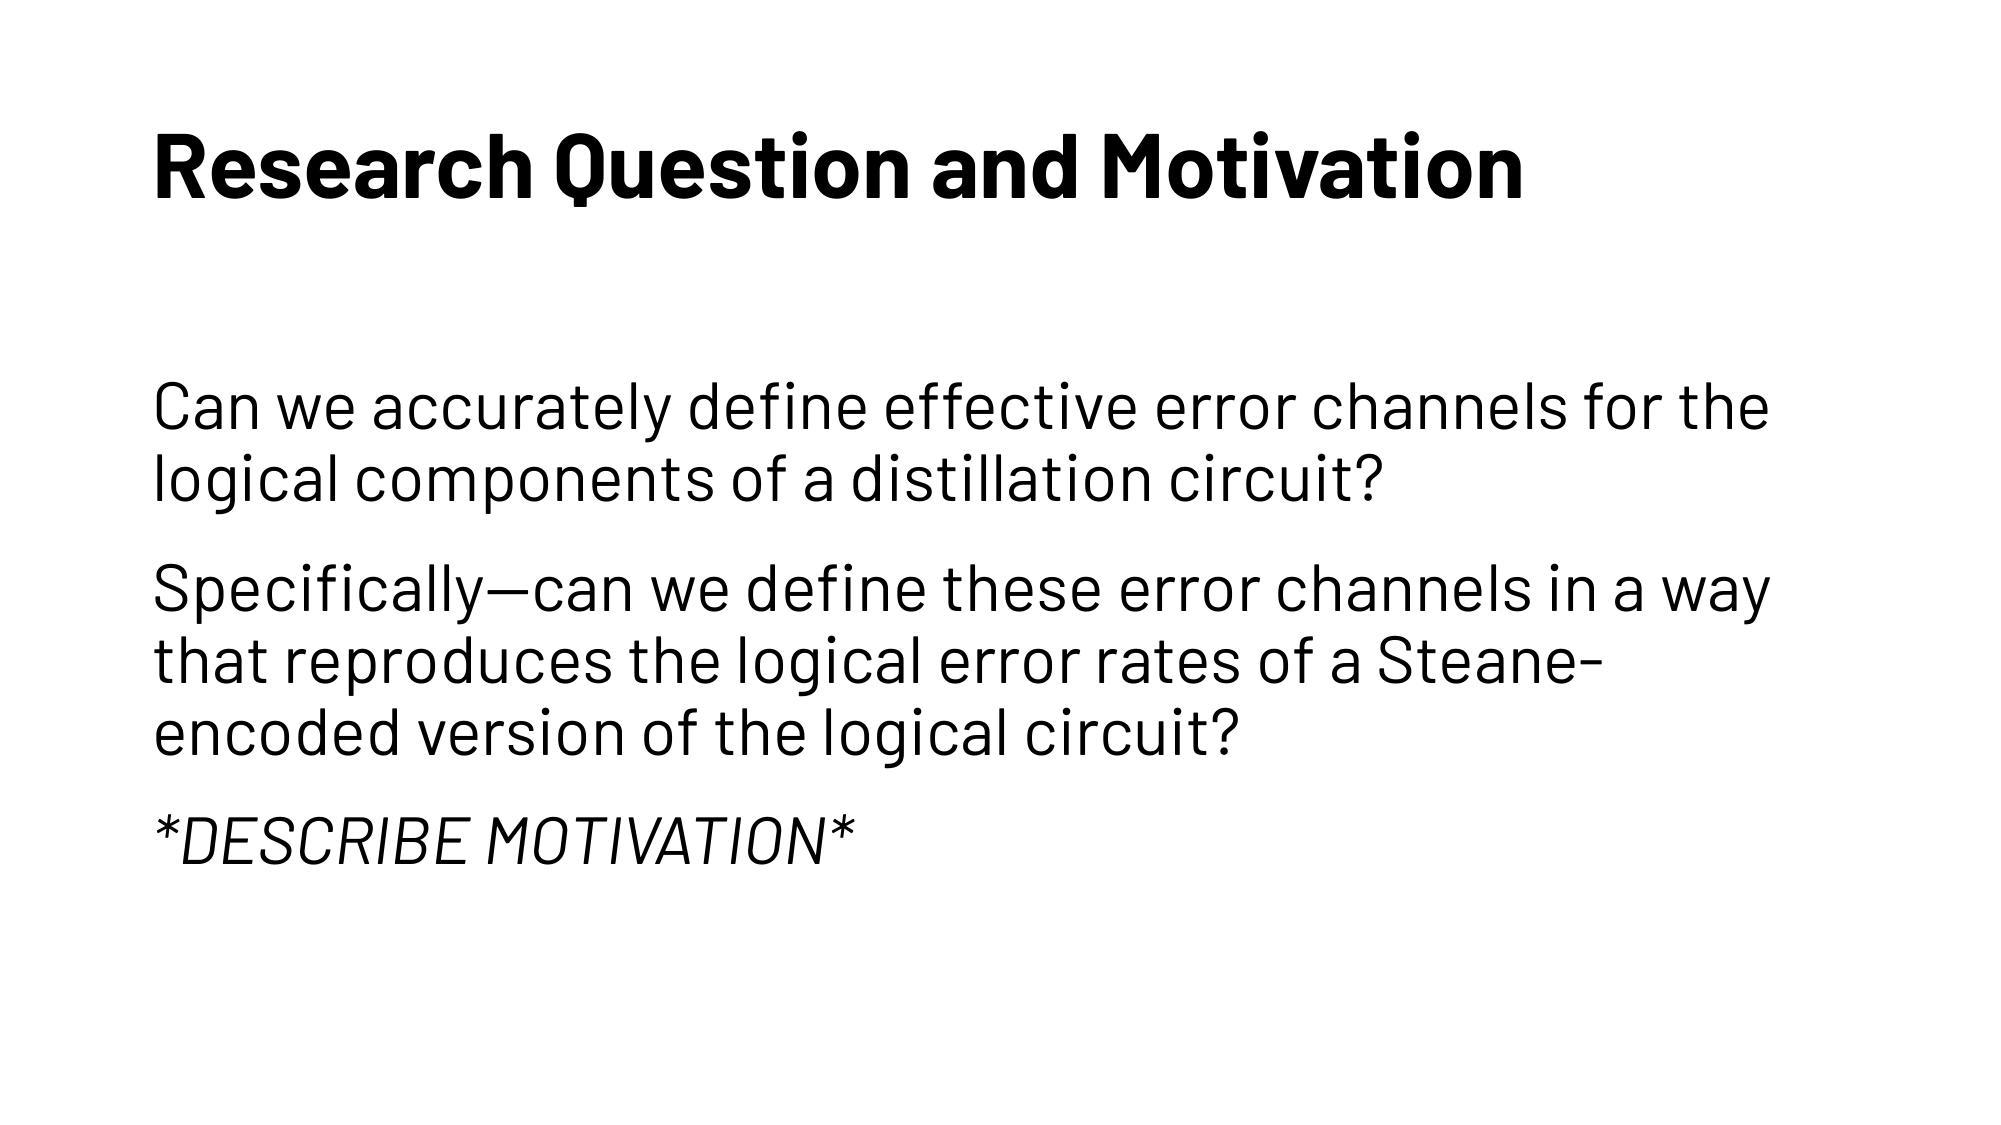

# Research Question and Motivation
Can we accurately define effective error channels for the logical components of a distillation circuit?
Specifically—can we define these error channels in a way that reproduces the logical error rates of a Steane-encoded version of the logical circuit?
*DESCRIBE MOTIVATION*